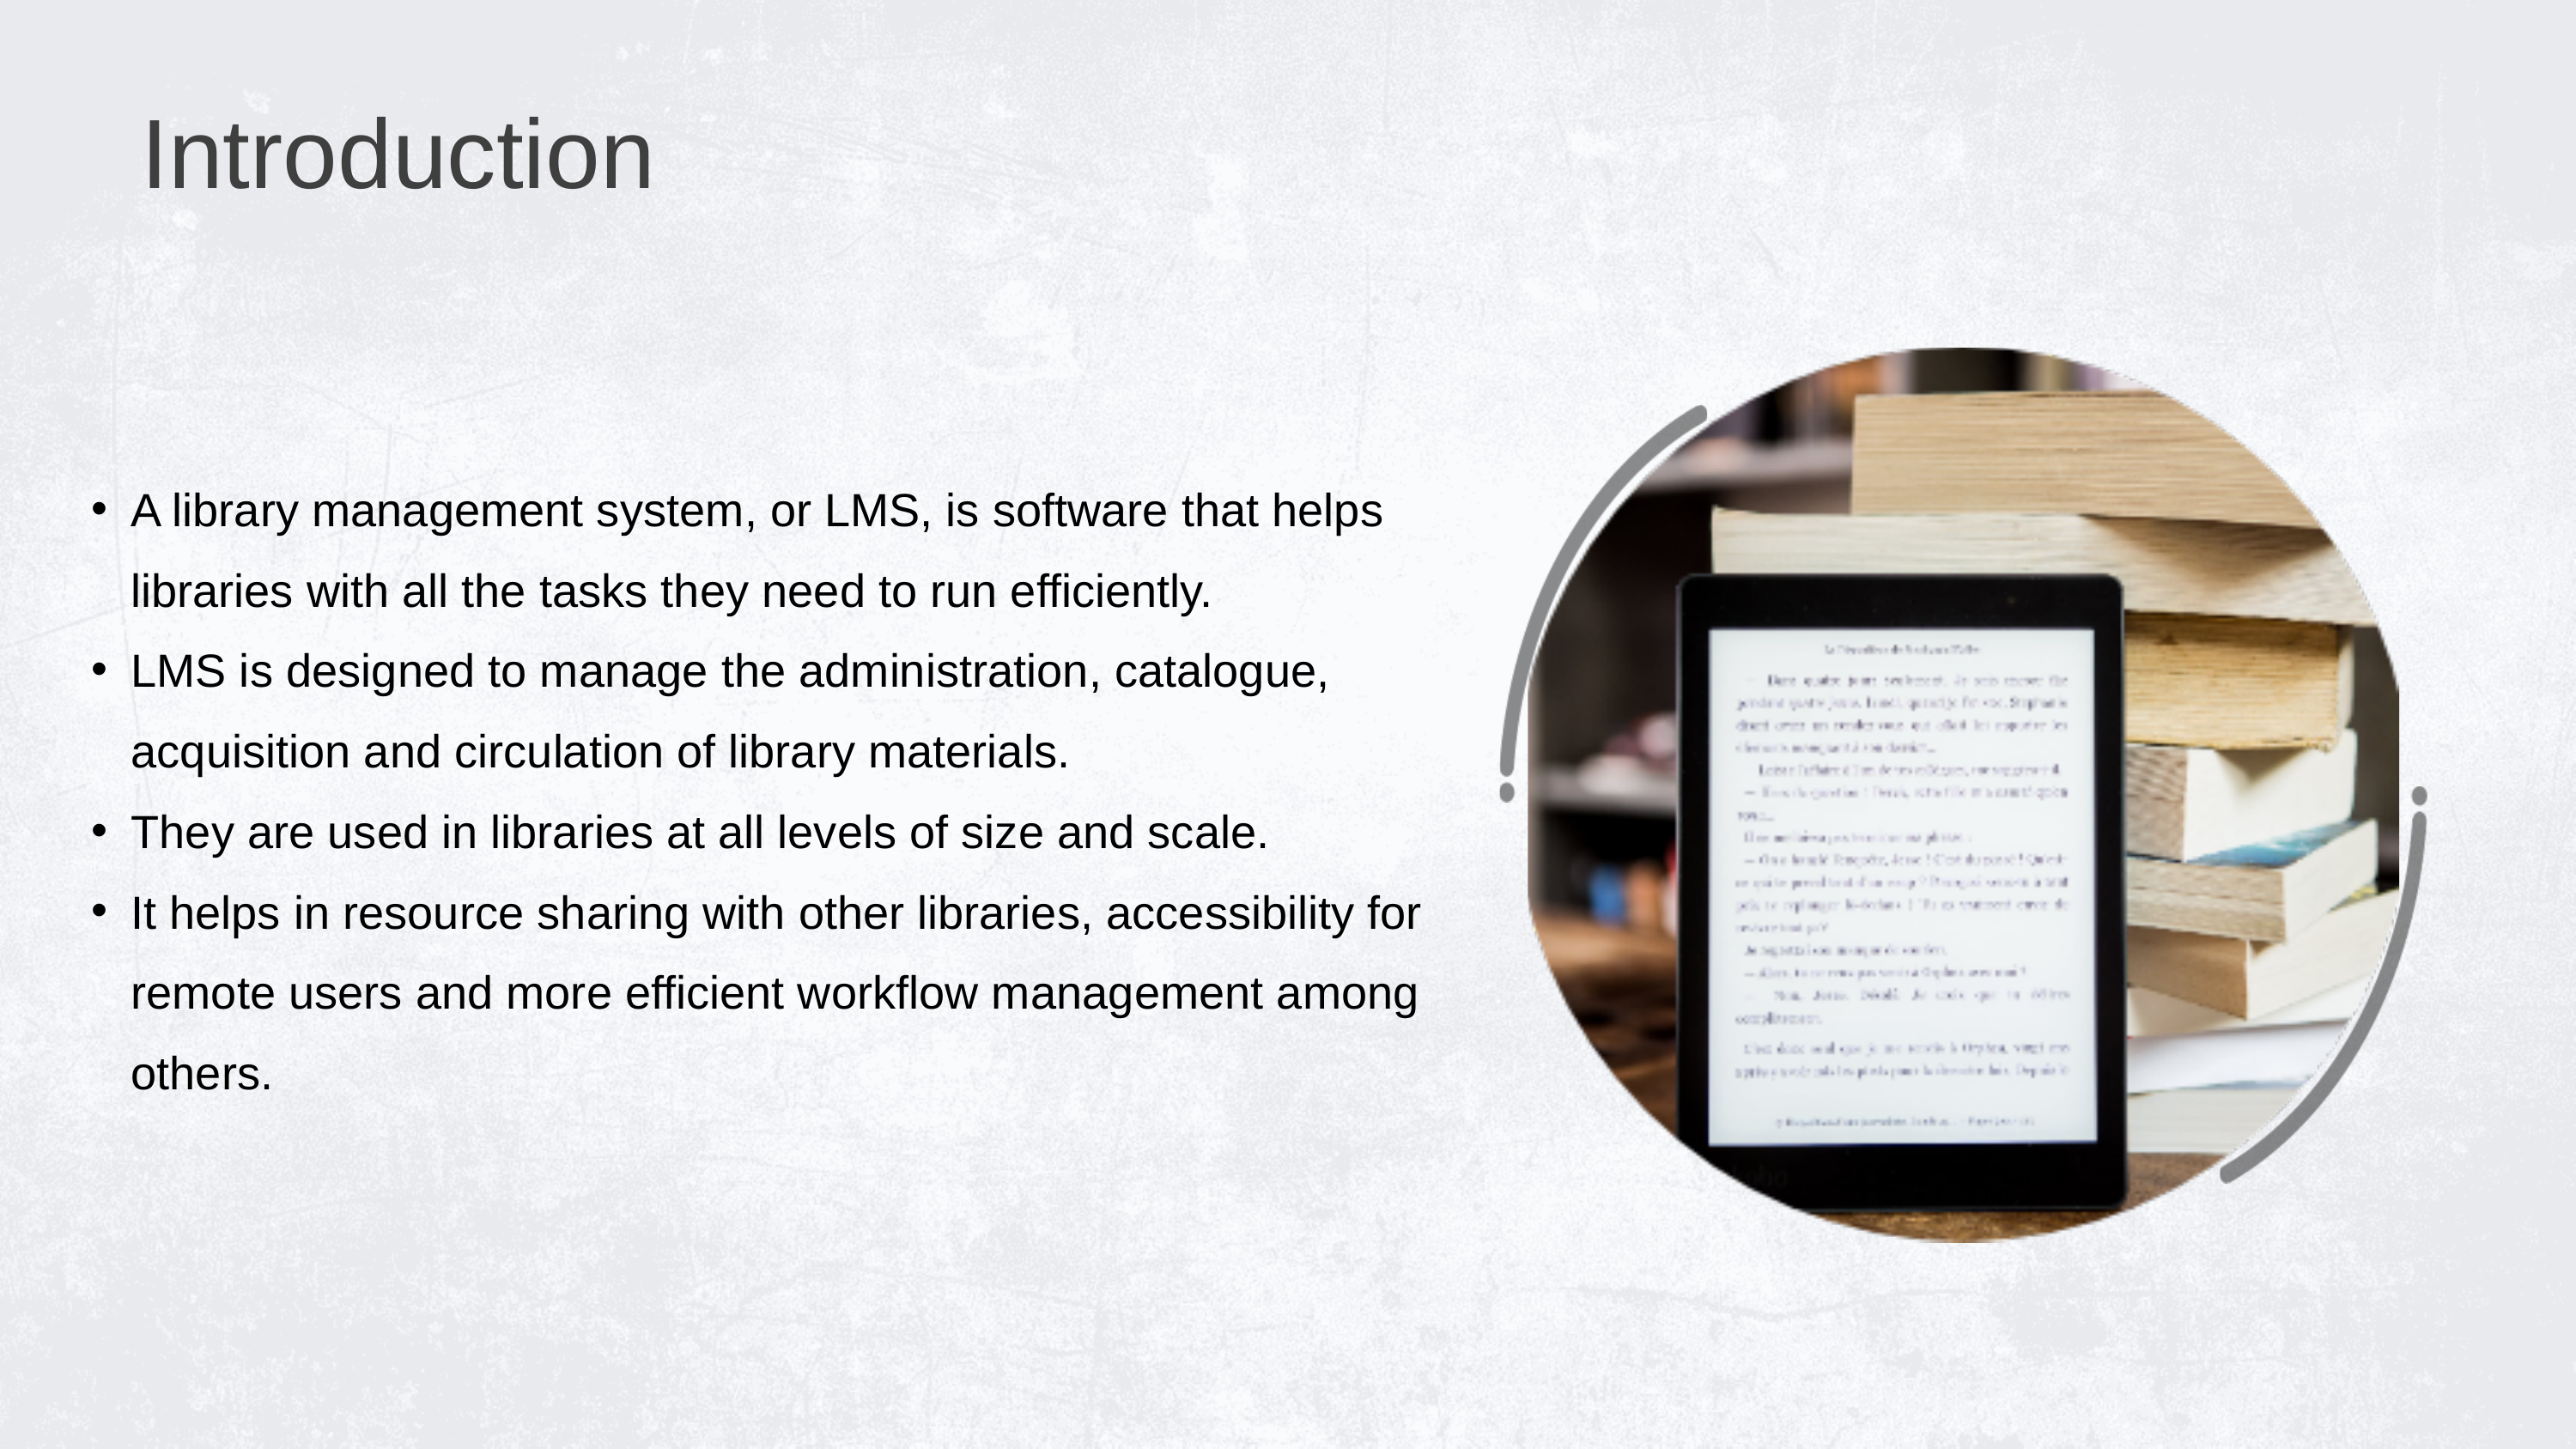

Introduction

A library management system, or LMS, is software that helps libraries with all the tasks they need to run efficiently.
LMS is designed to manage the administration, catalogue, acquisition and circulation of library materials.
They are used in libraries at all levels of size and scale.
It helps in resource sharing with other libraries, accessibility for remote users and more efficient workflow management among others.